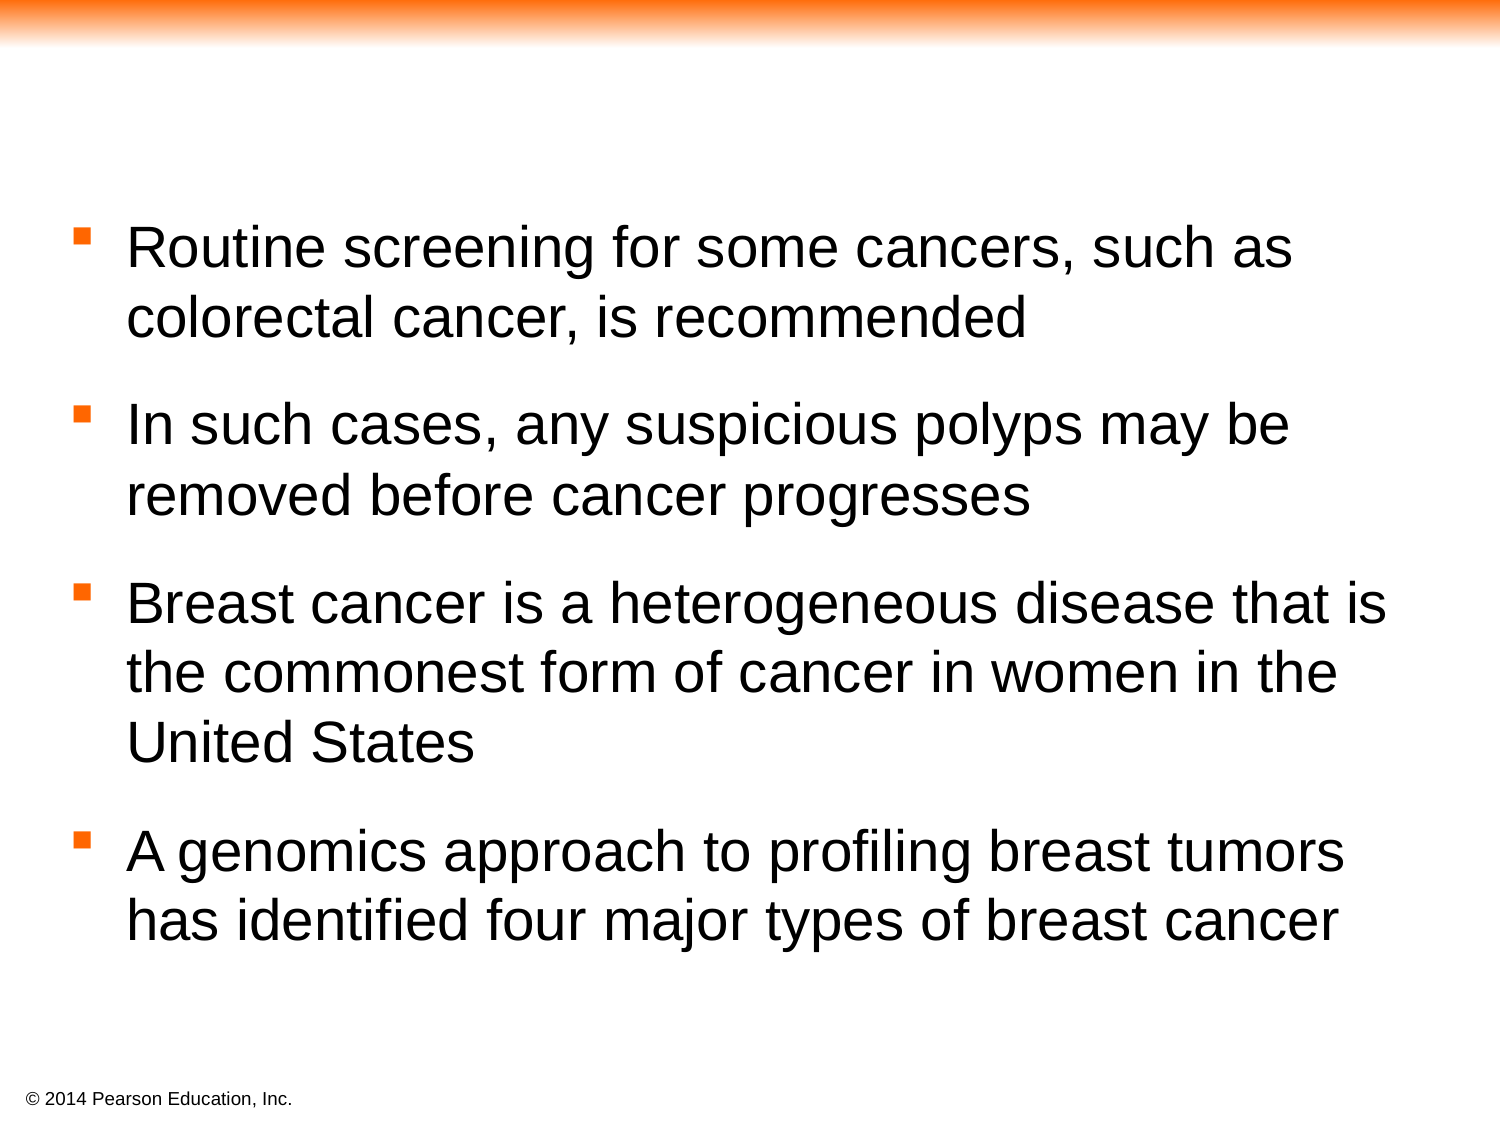

#
Routine screening for some cancers, such as colorectal cancer, is recommended
In such cases, any suspicious polyps may be removed before cancer progresses
Breast cancer is a heterogeneous disease that is the commonest form of cancer in women in the United States
A genomics approach to profiling breast tumors has identified four major types of breast cancer